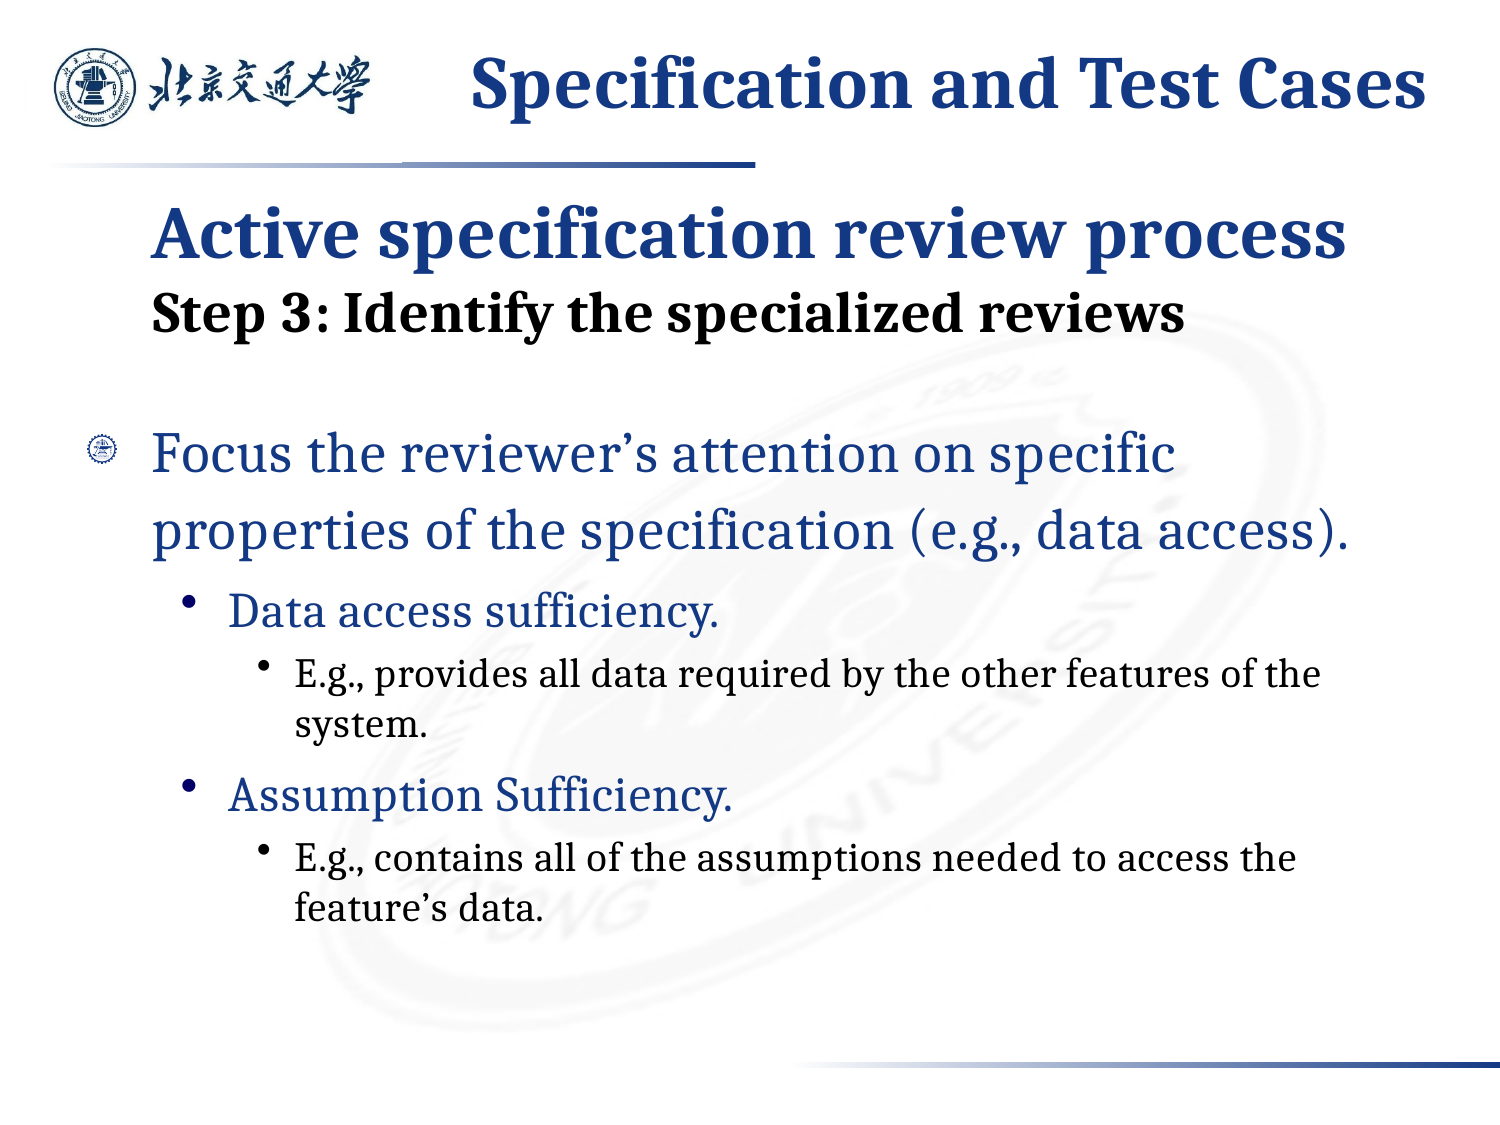

# Specification and Test Cases
Active specification review process
Step 3: Identify the specialized reviews
Focus the reviewer’s attention on specific properties of the specification (e.g., data access).
Data access sufficiency.
E.g., provides all data required by the other features of the system.
Assumption Sufficiency.
E.g., contains all of the assumptions needed to access the feature’s data.